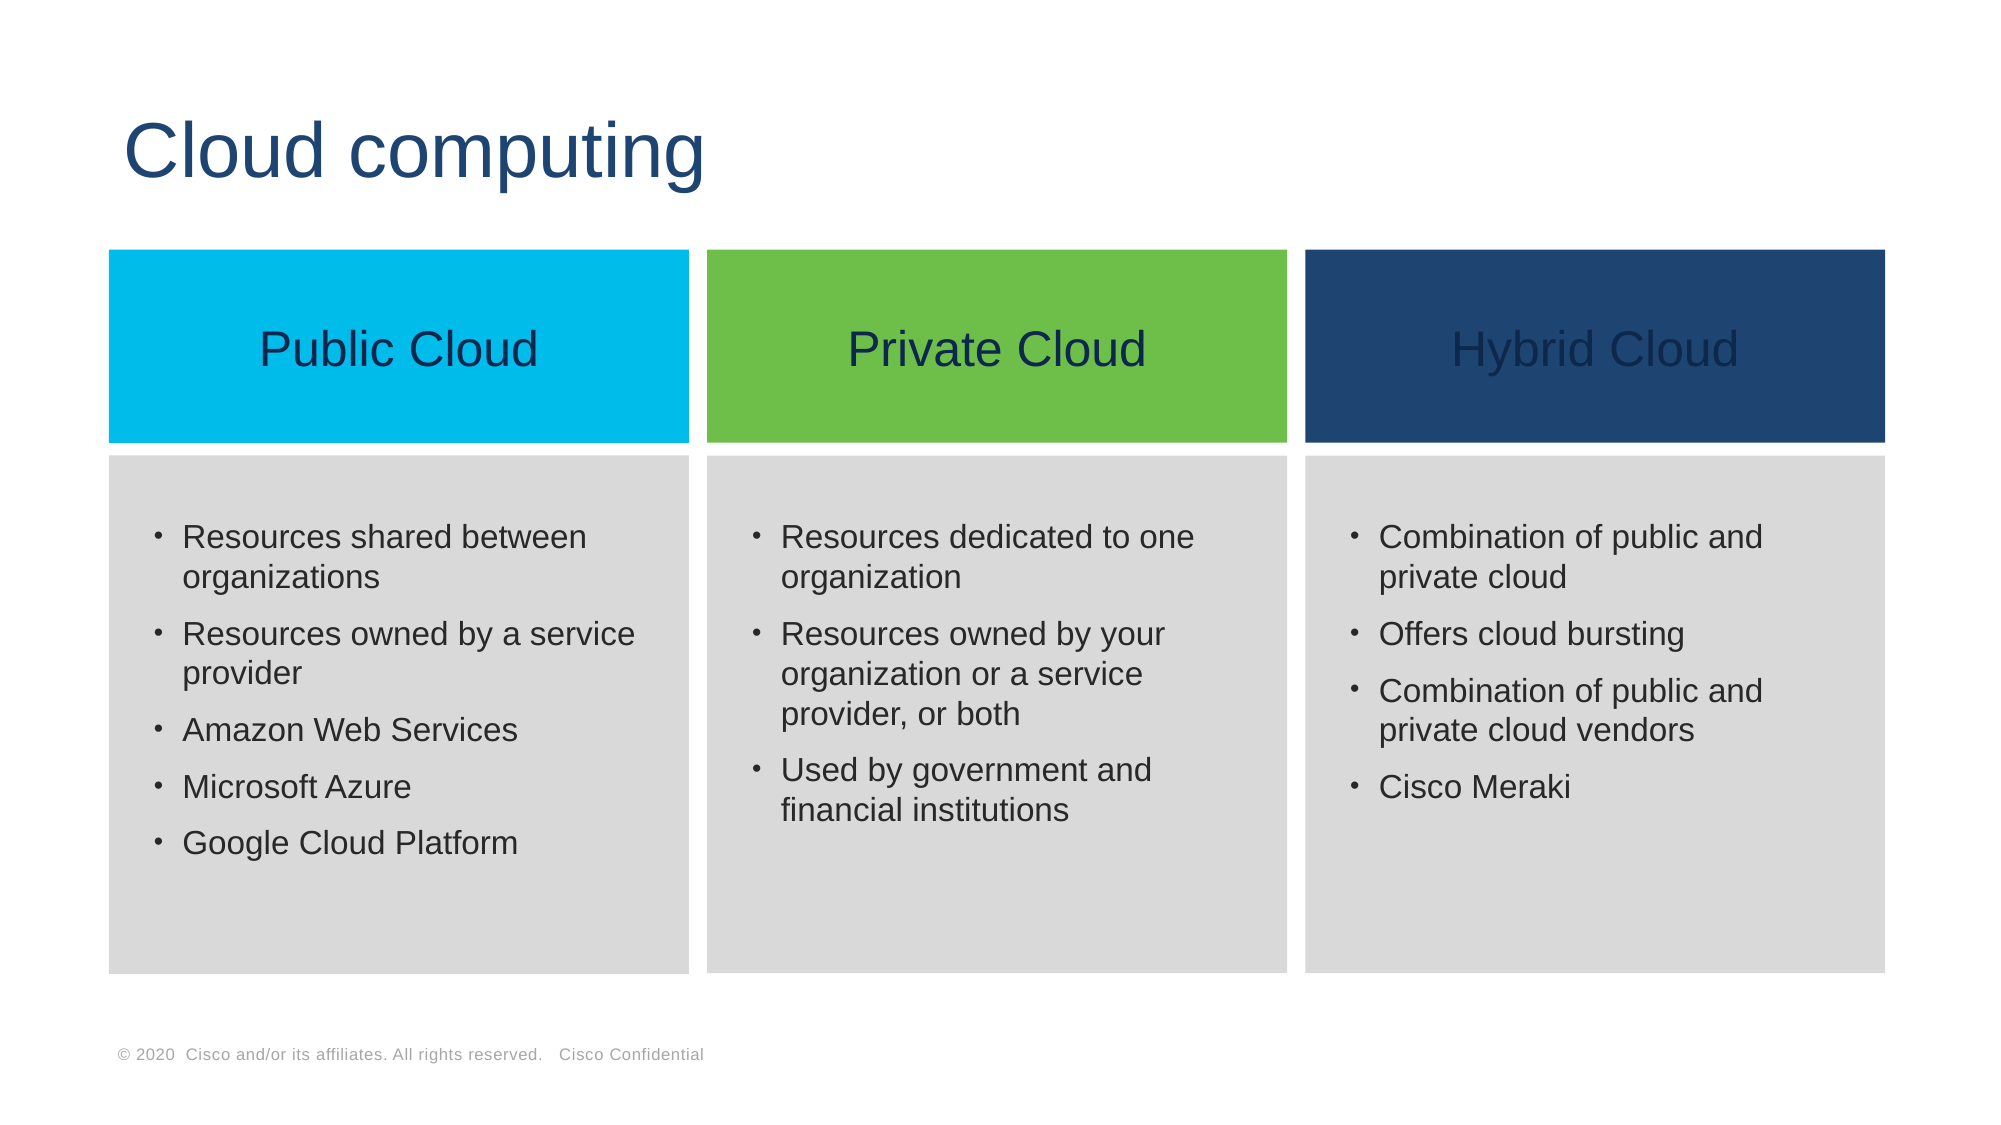

Cloud computing
Private Cloud
Hybrid Cloud
Public Cloud
Resources shared between organizations
Resources owned by a service provider
Amazon Web Services
Microsoft Azure
Google Cloud Platform
Resources dedicated to one organization
Resources owned by your organization or a service provider, or both
Used by government and financial institutions
Combination of public and private cloud
Offers cloud bursting
Combination of public and private cloud vendors
Cisco Meraki